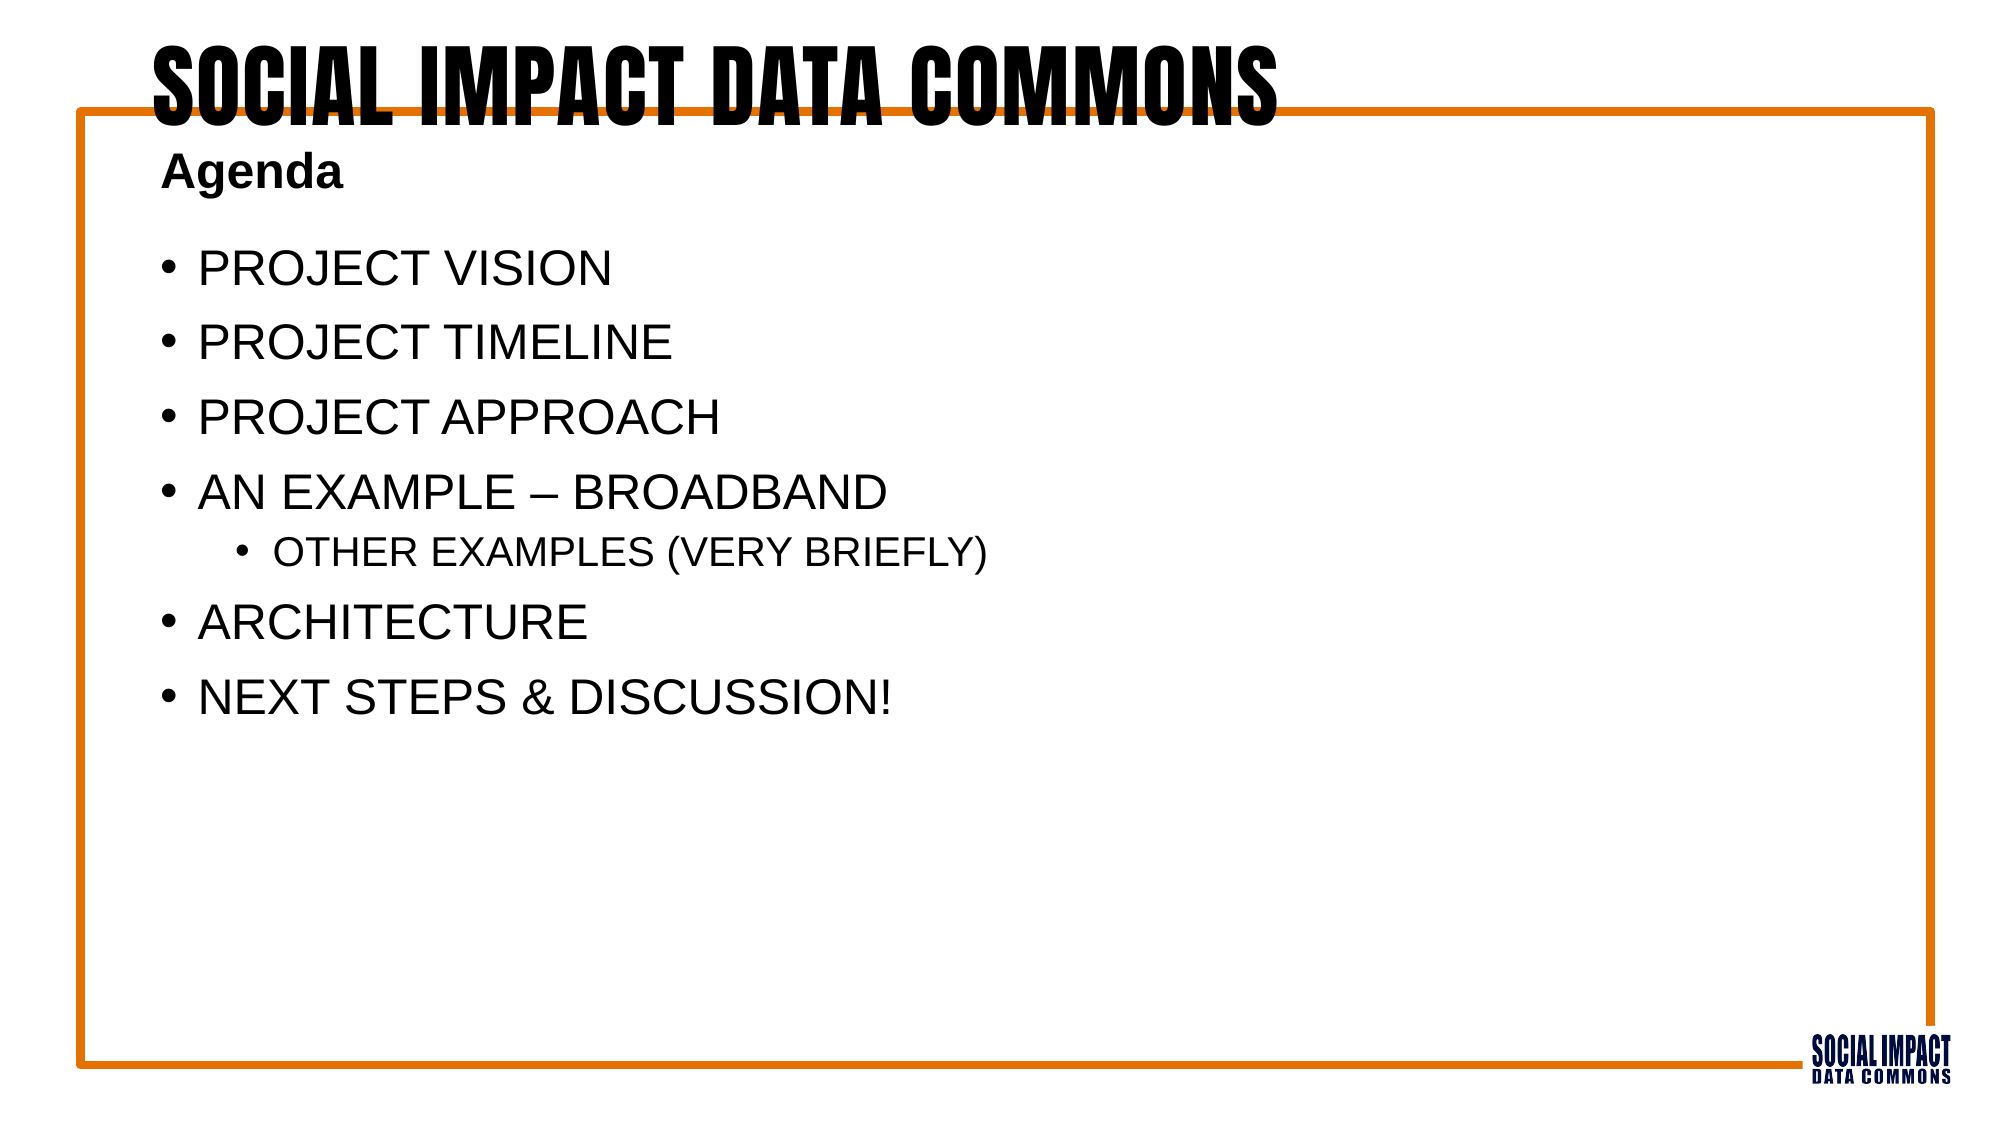

SOCIAL IMPACT DATA COMMONS
Agenda
PROJECT VISION
PROJECT TIMELINE
PROJECT APPROACH
AN EXAMPLE – BROADBAND
OTHER EXAMPLES (VERY BRIEFLY)
ARCHITECTURE
NEXT STEPS & DISCUSSION!